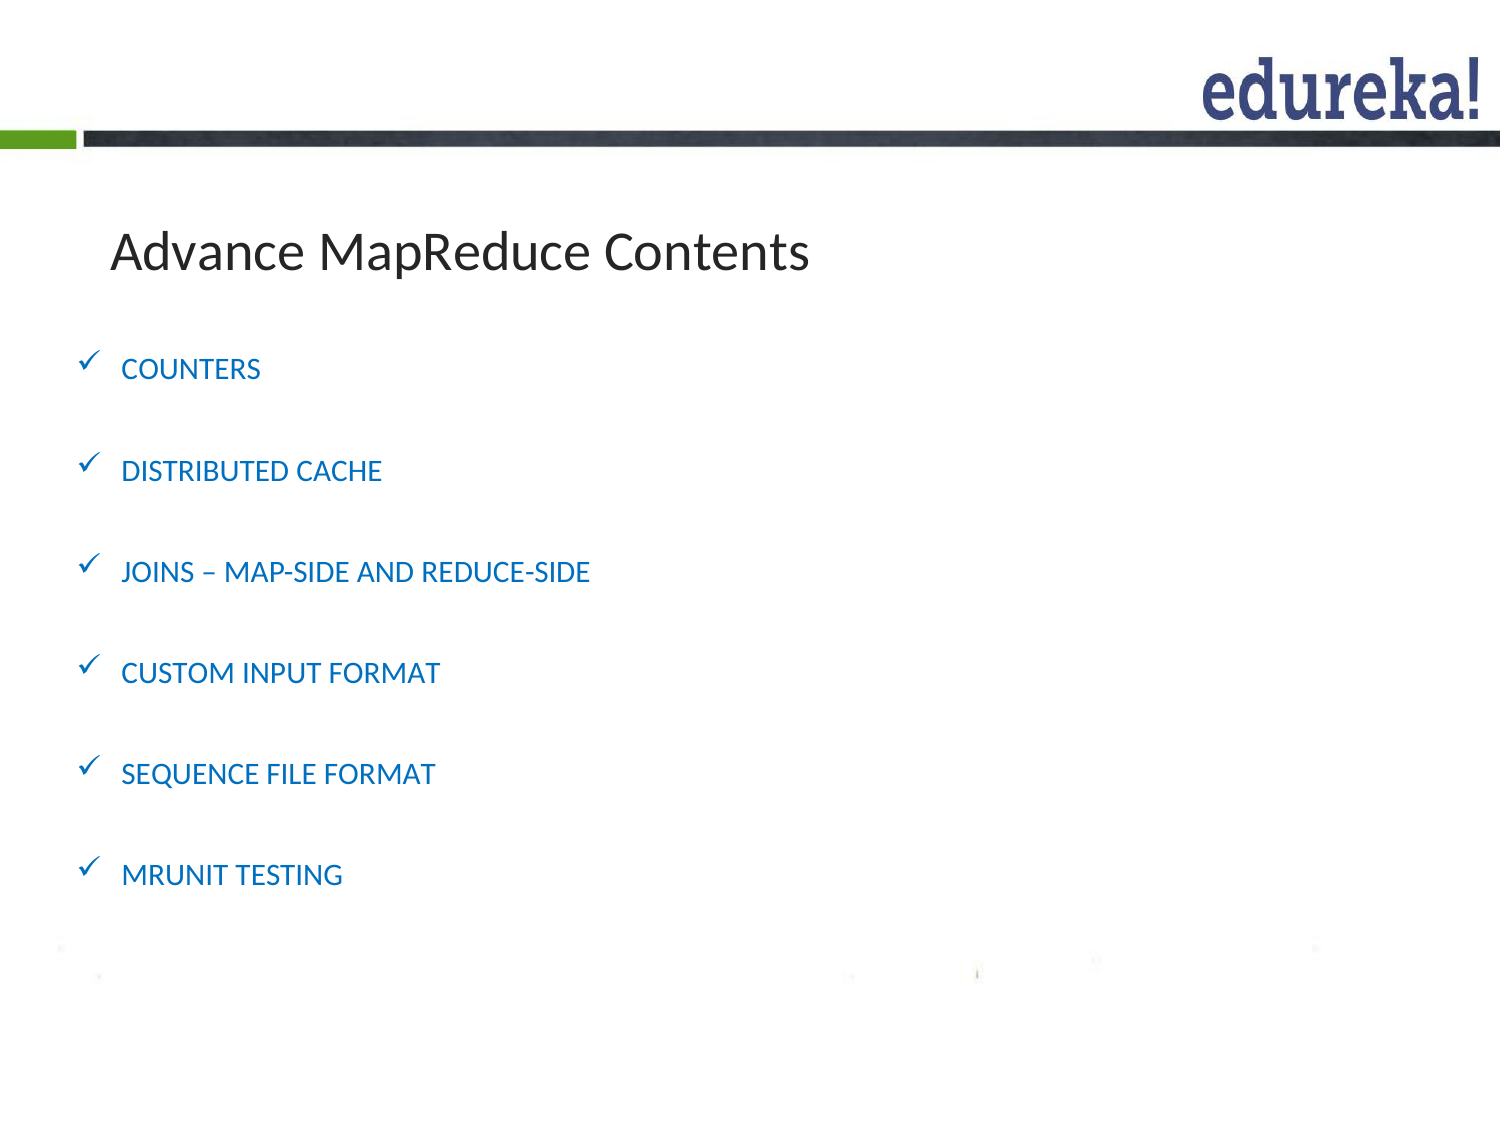

# Advance MapReduce Contents
COUNTERS

DISTRIBUTED CACHE

JOINS – MAP-SIDE AND REDUCE-SIDE

CUSTOM INPUT FORMAT

SEQUENCE FILE FORMAT

MRUNIT TESTING